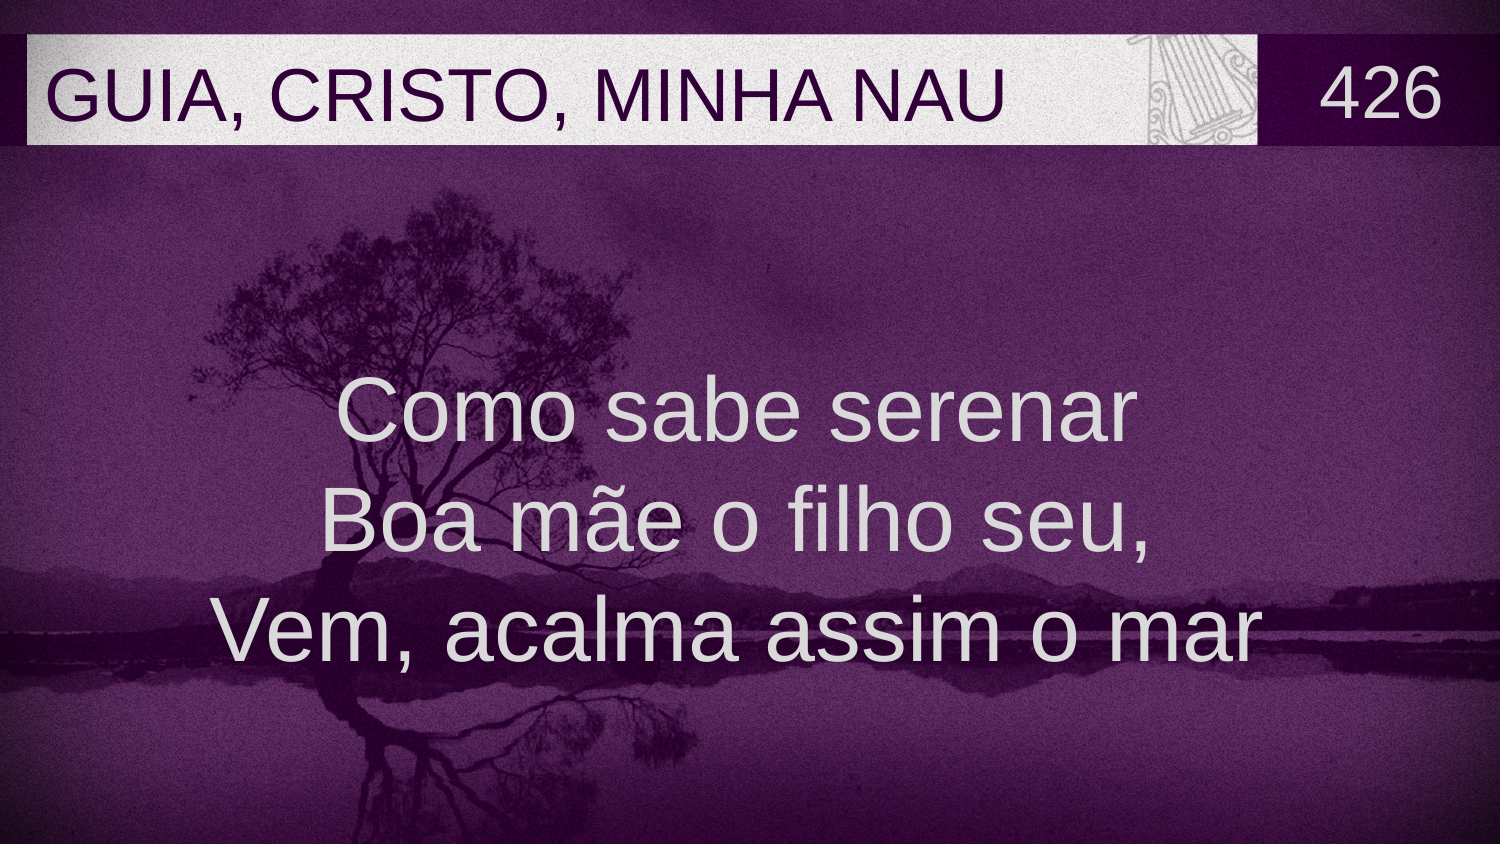

# GUIA, CRISTO, MINHA NAU
426
Como sabe serenar
Boa mãe o filho seu,
Vem, acalma assim o mar